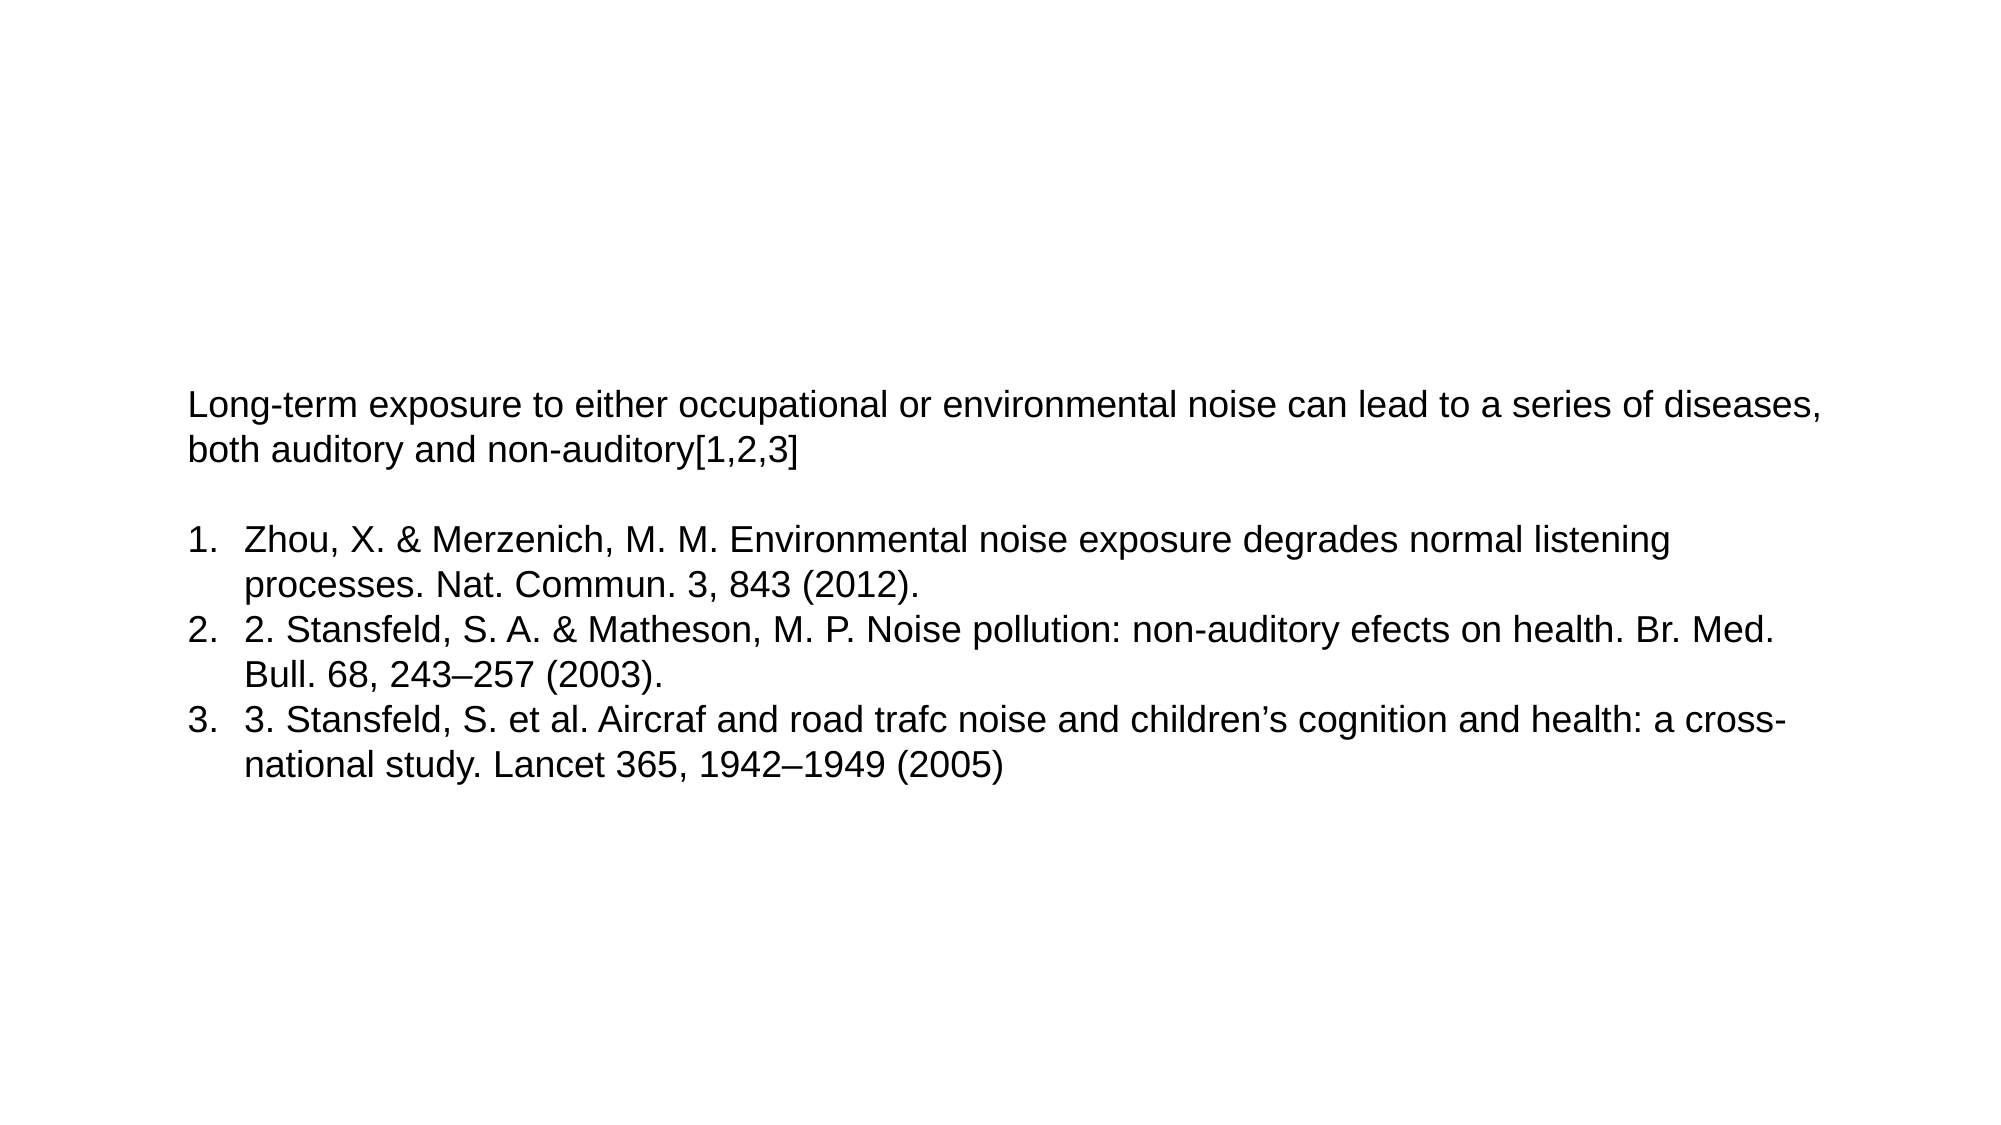

Long-term exposure to either occupational or environmental noise can lead to a series of diseases, both auditory and non-auditory[1,2,3]

Zhou, X. & Merzenich, M. M. Environmental noise exposure degrades normal listening processes. Nat. Commun. 3, 843 (2012).
2. Stansfeld, S. A. & Matheson, M. P. Noise pollution: non-auditory efects on health. Br. Med. Bull. 68, 243–257 (2003).
3. Stansfeld, S. et al. Aircraf and road trafc noise and children’s cognition and health: a cross-national study. Lancet 365, 1942–1949 (2005)